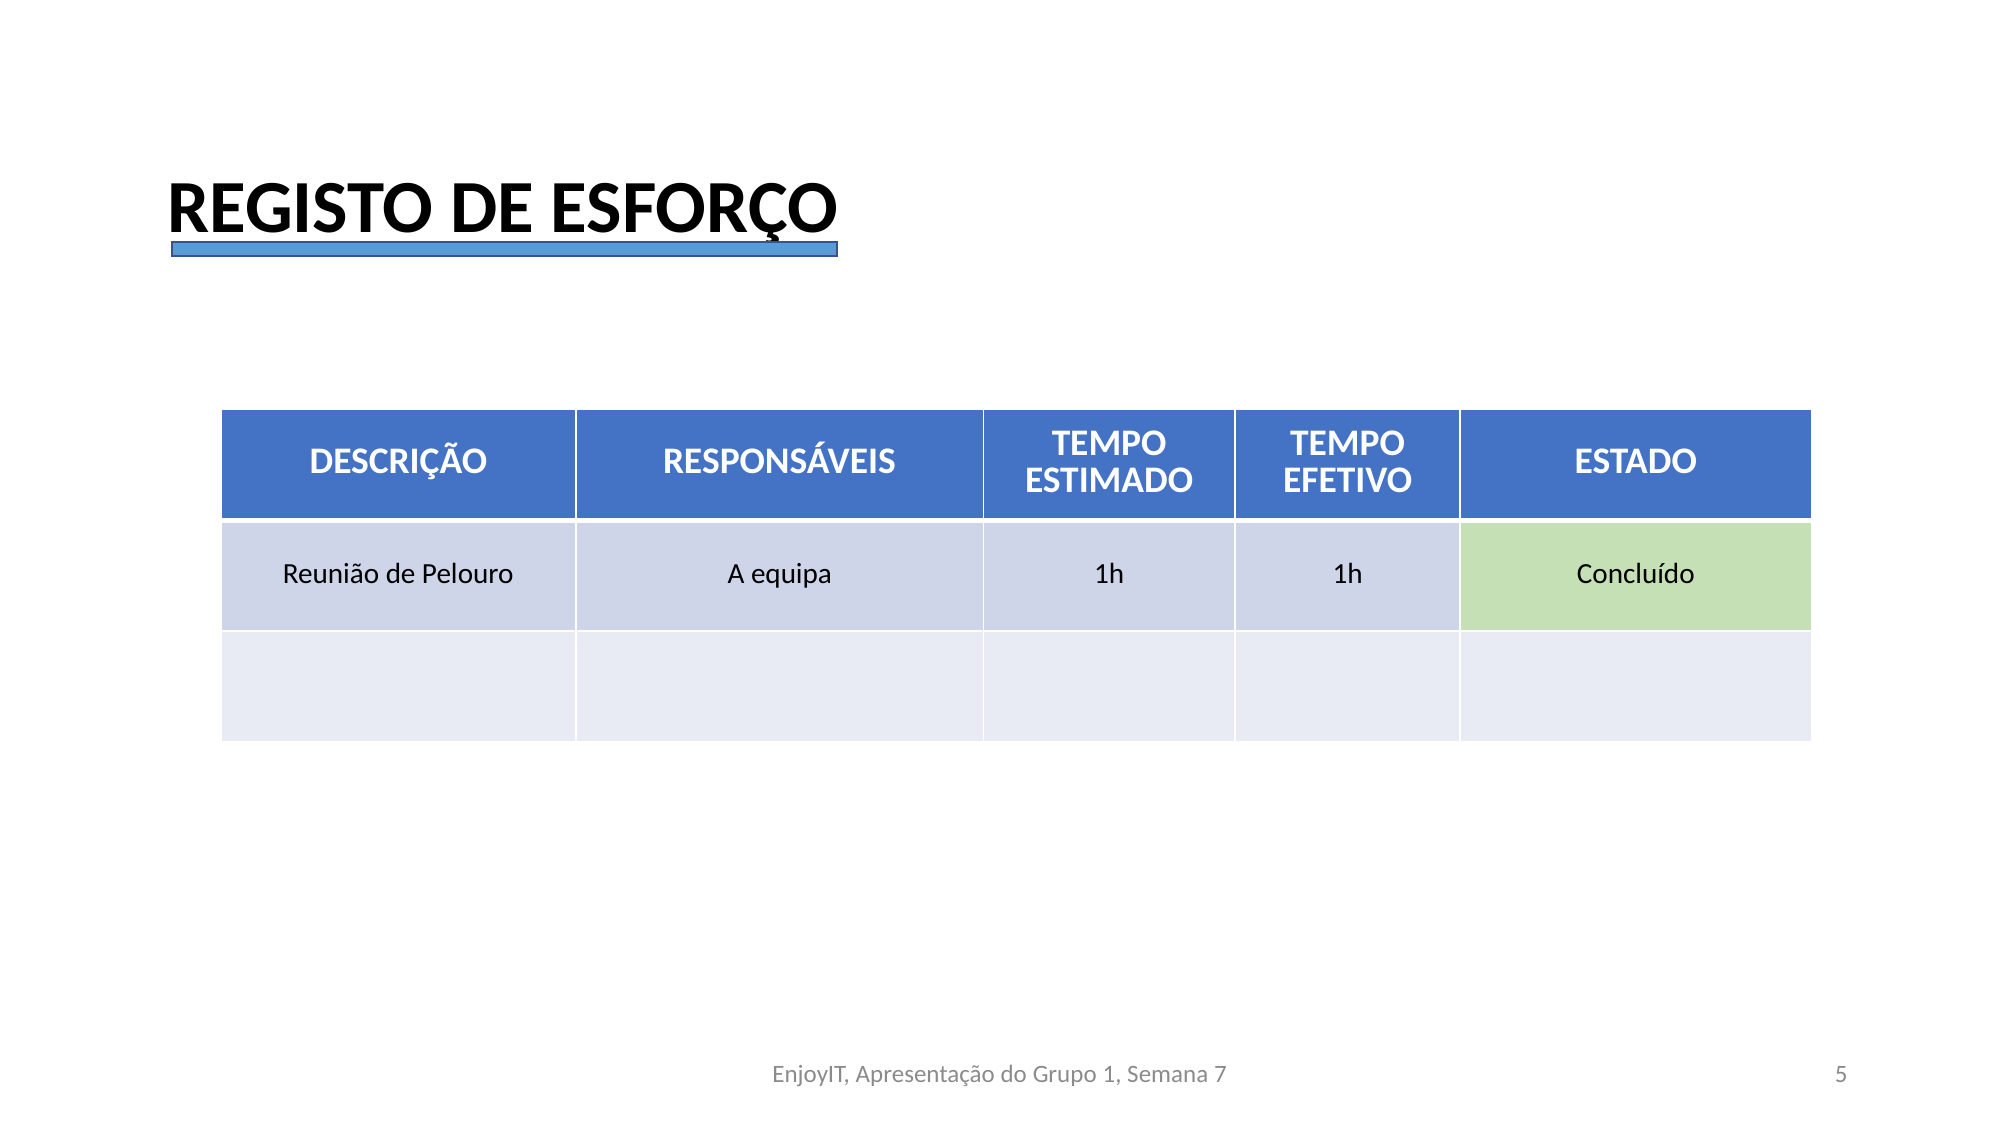

REGISTO DE ESFORÇO

| DESCRIÇÃO | RESPONSÁVEIS | TEMPO ESTIMADO | TEMPO EFETIVO | ESTADO |
| --- | --- | --- | --- | --- |
| Reunião de Pelouro | A equipa | 1h | 1h | Concluído |
|  |  |  |  |  |
EnjoyIT, Apresentação do Grupo 1, Semana 7​
5